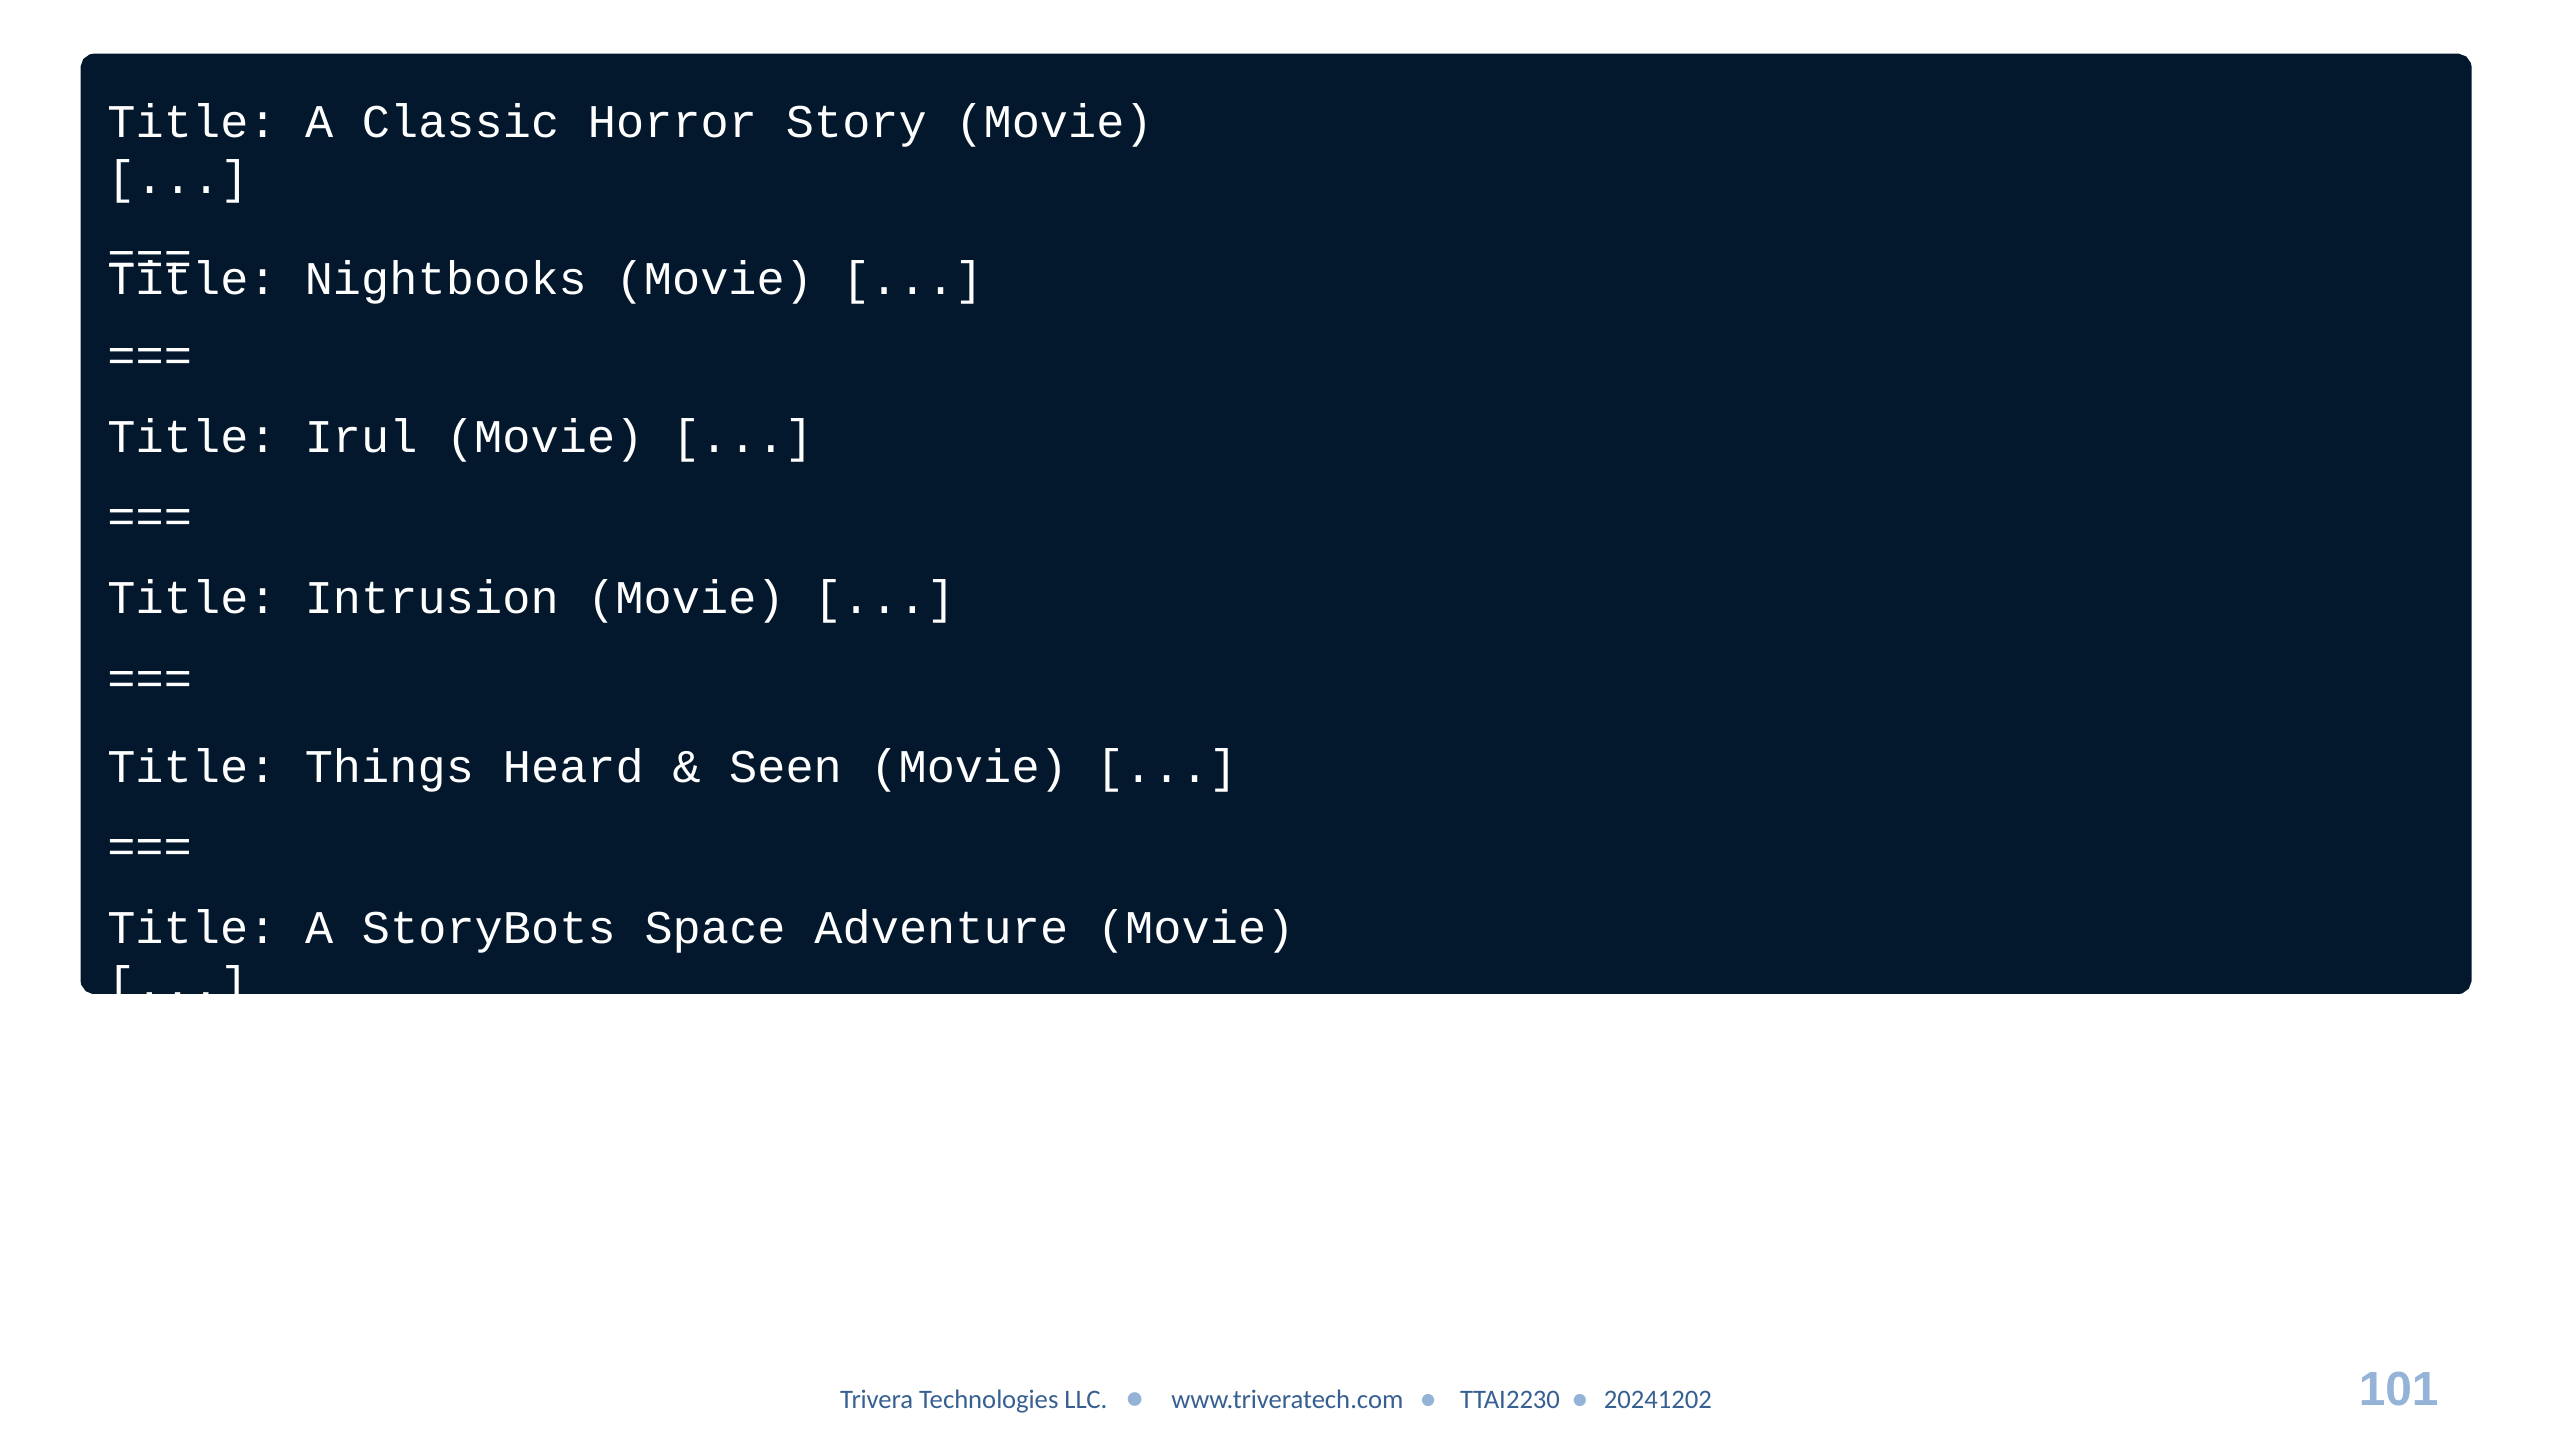

Title: A Classic Horror Story (Movie) [...]
===
| Title: === | Nightbooks (Movie) | [...] |
| --- | --- | --- |
| Title: | Irul (Movie) [...] |  |
| === |  |  |
| Title: | Intrusion (Movie) | [...] |
| === |  |  |
Title: Things Heard & Seen (Movie) [...]
===
Title: A StoryBots Space Adventure (Movie) [...]